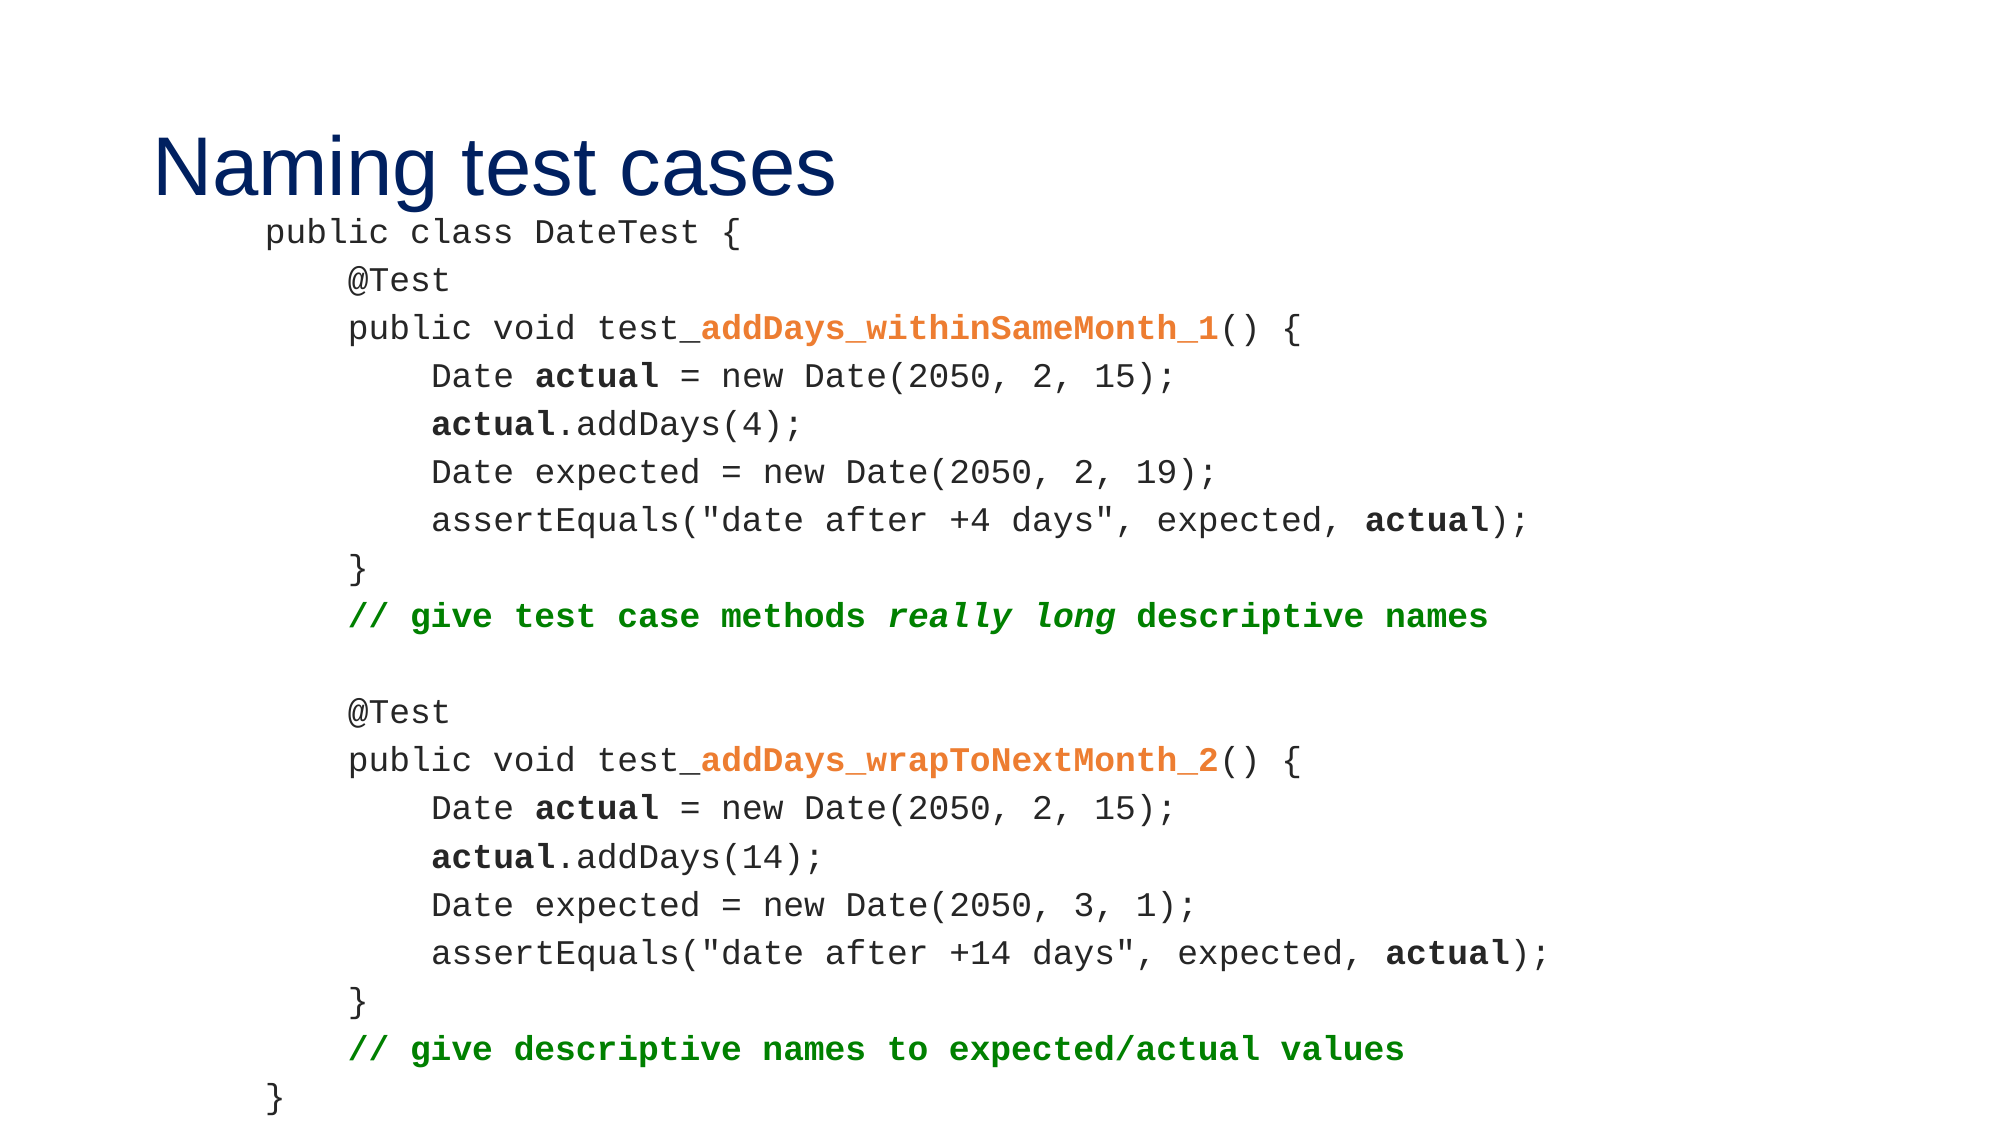

# Naming test cases
public class DateTest {
    @Test
    public void test_addDays_withinSameMonth_1() {
        Date actual = new Date(2050, 2, 15);
        actual.addDays(4);
        Date expected = new Date(2050, 2, 19);
        assertEquals("date after +4 days", expected, actual);
    }
    // give test case methods really long descriptive names

    @Test
    public void test_addDays_wrapToNextMonth_2() {
        Date actual = new Date(2050, 2, 15);
        actual.addDays(14);
        Date expected = new Date(2050, 3, 1);
        assertEquals("date after +14 days", expected, actual);
    }
    // give descriptive names to expected/actual values
}